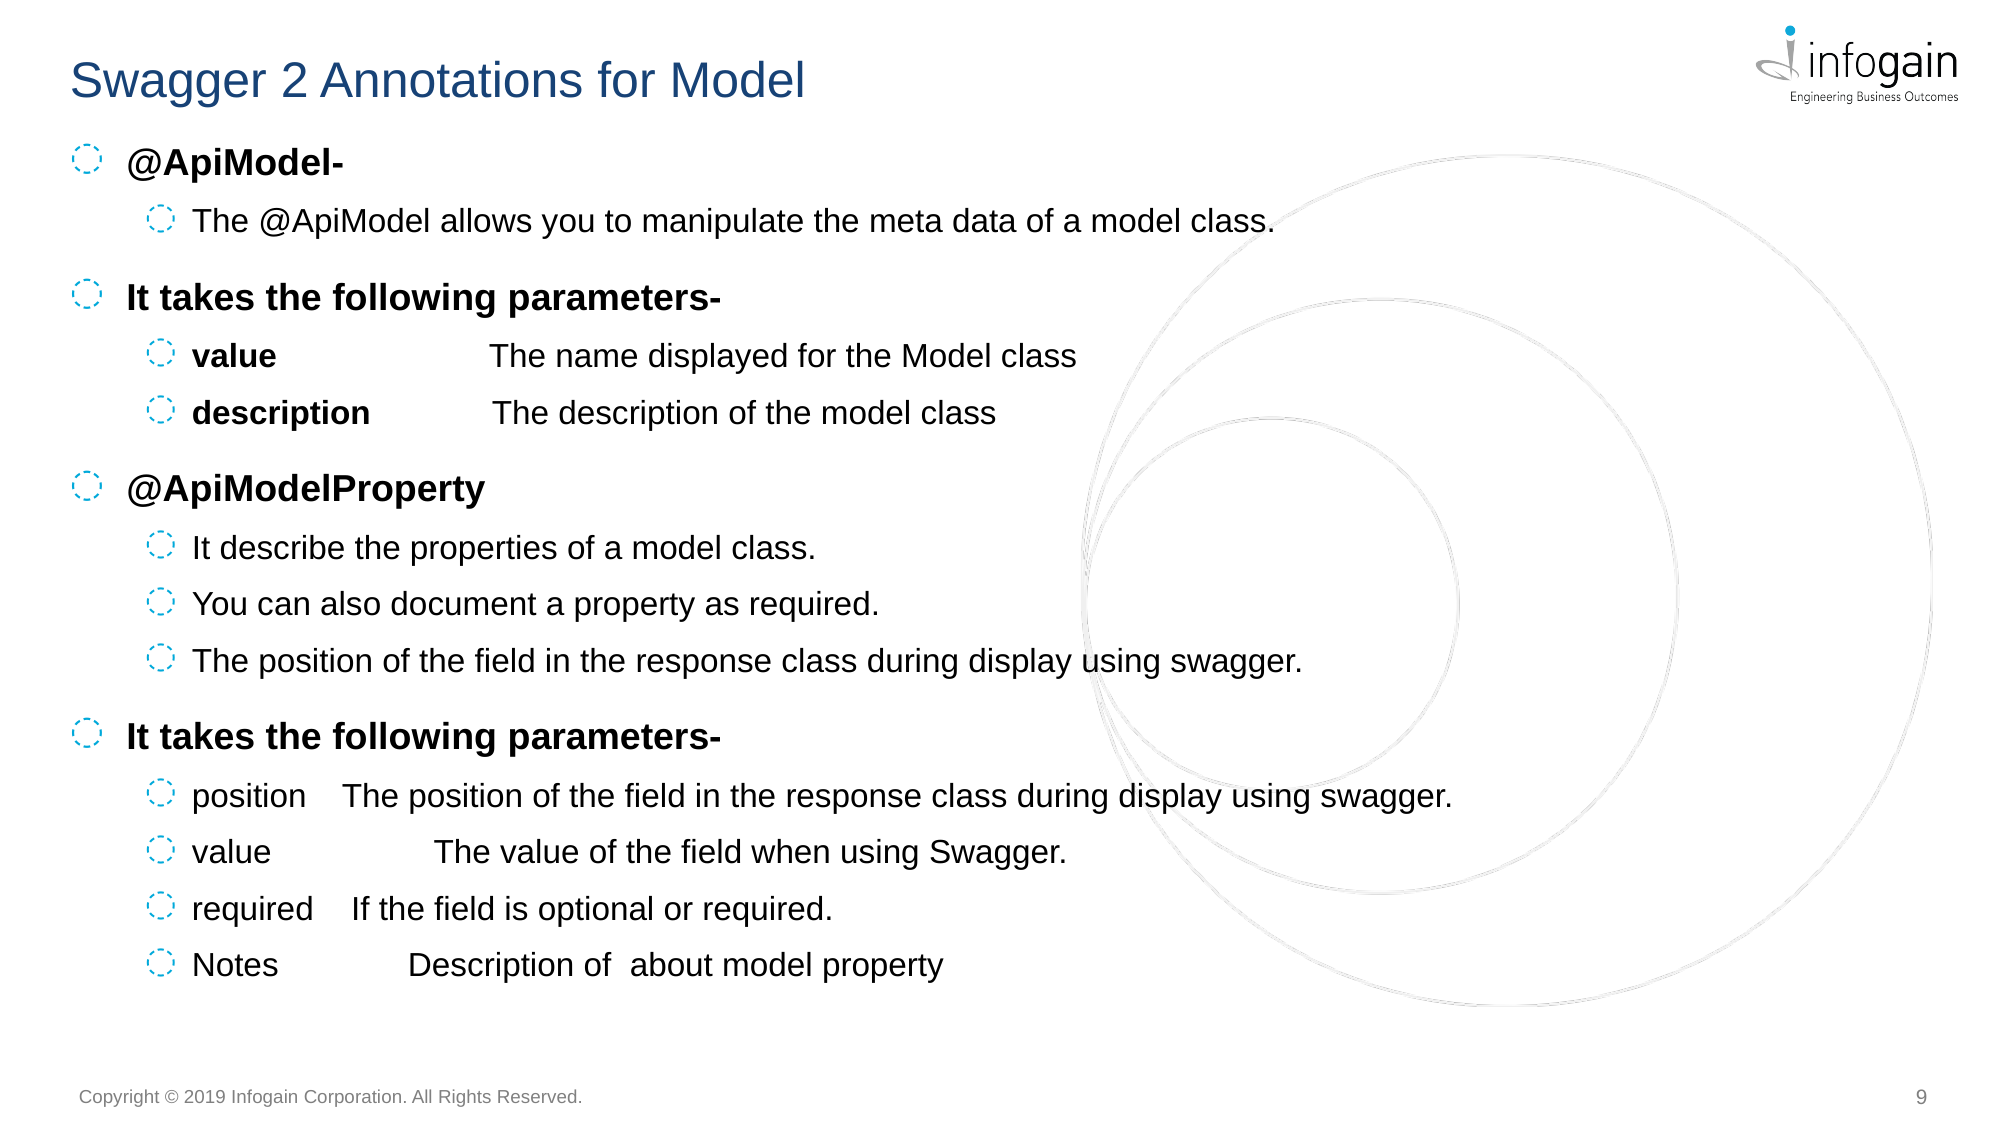

Swagger 2 Annotations for Model
@ApiModel-
The @ApiModel allows you to manipulate the meta data of a model class.
It takes the following parameters-
value	                The name displayed for the Model class
description	The description of the model class
@ApiModelProperty
It describe the properties of a model class.
You can also document a property as required.
The position of the field in the response class during display using swagger.
It takes the following parameters-
position	The position of the field in the response class during display using swagger.
value	          The value of the field when using Swagger.
required	 If the field is optional or required.
Notes              Description of  about model property